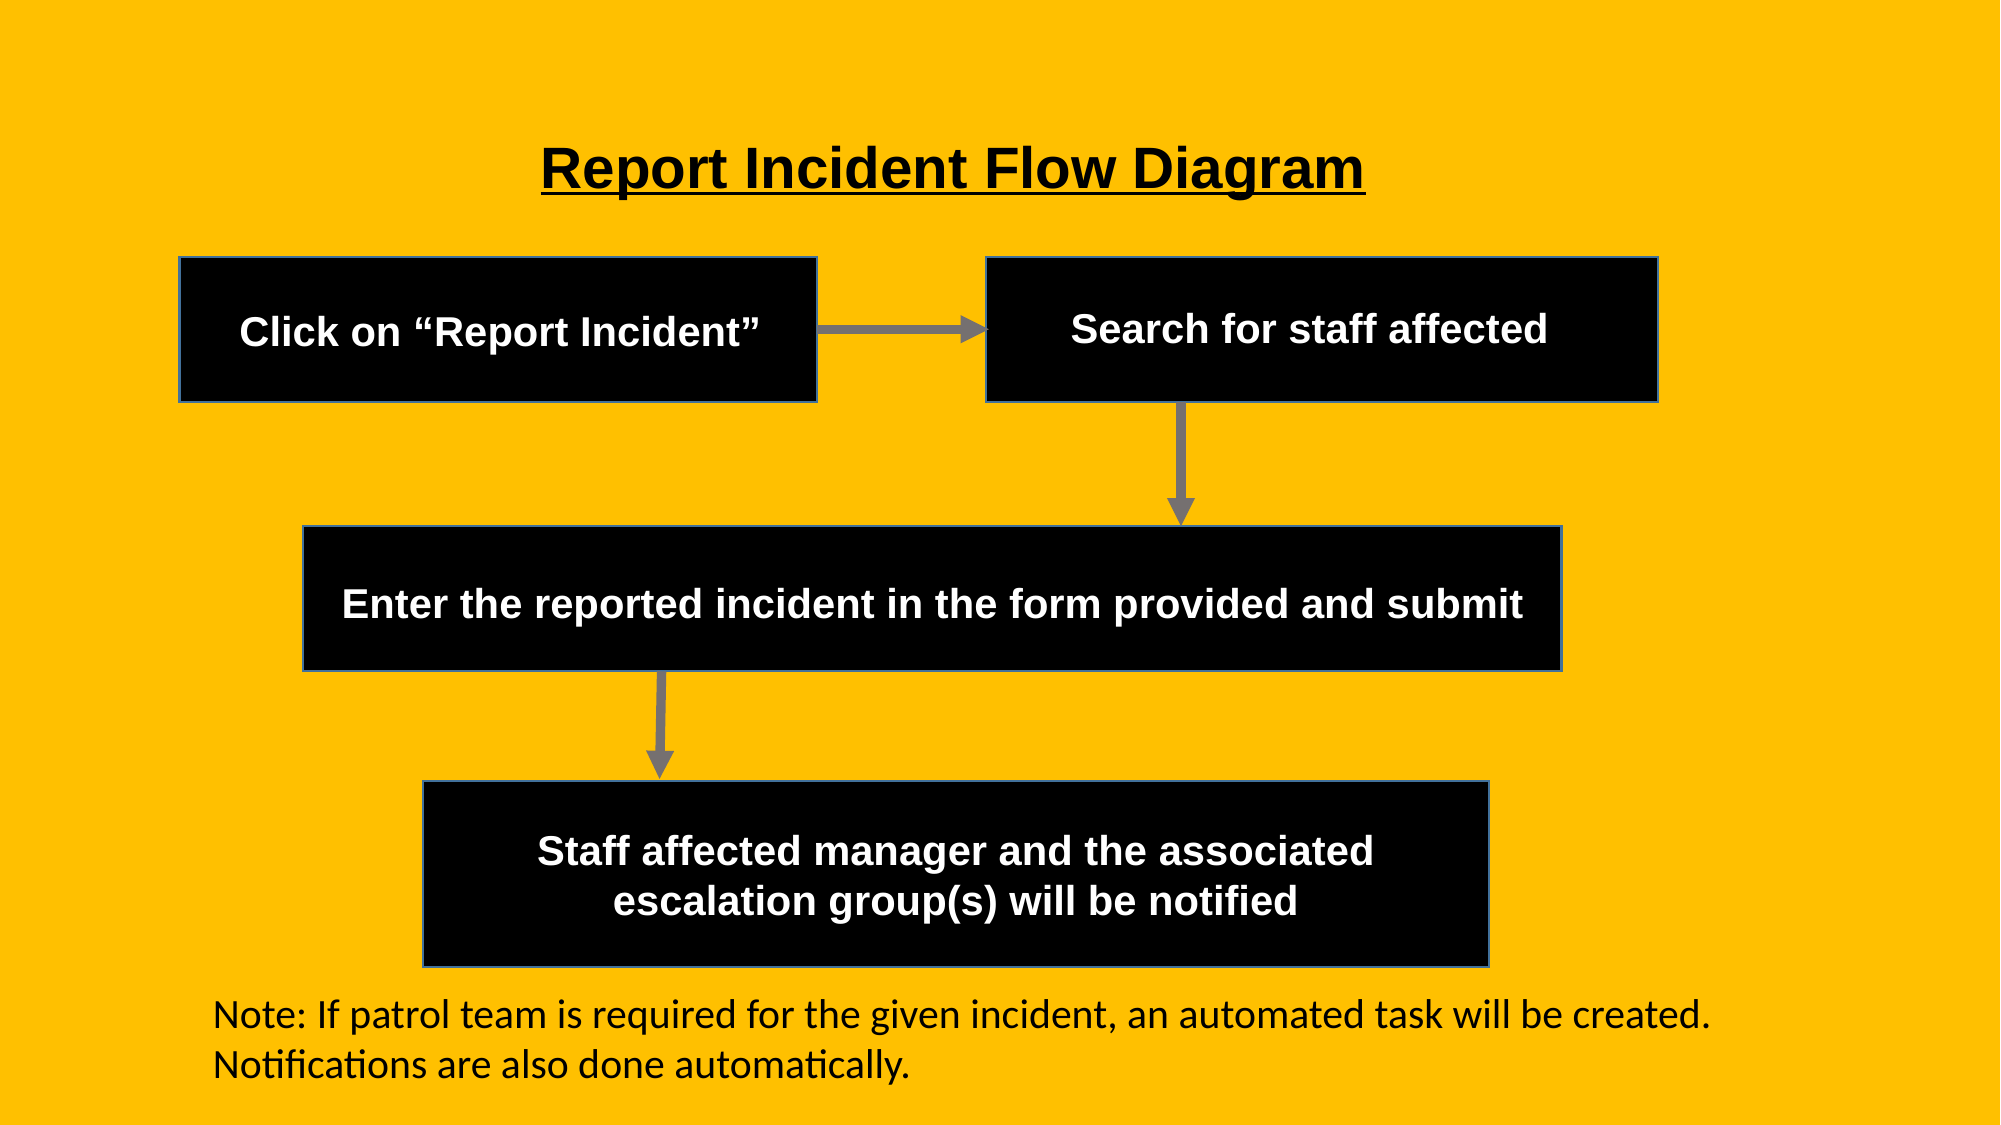

Report Incident Flow Diagram

Search for staff affected
Click on “Report Incident”

Enter the reported incident in the form provided and submit
Staff affected manager and the associated escalation group(s) will be notified
Note: If patrol team is required for the given incident, an automated task will be created. Notifications are also done automatically.